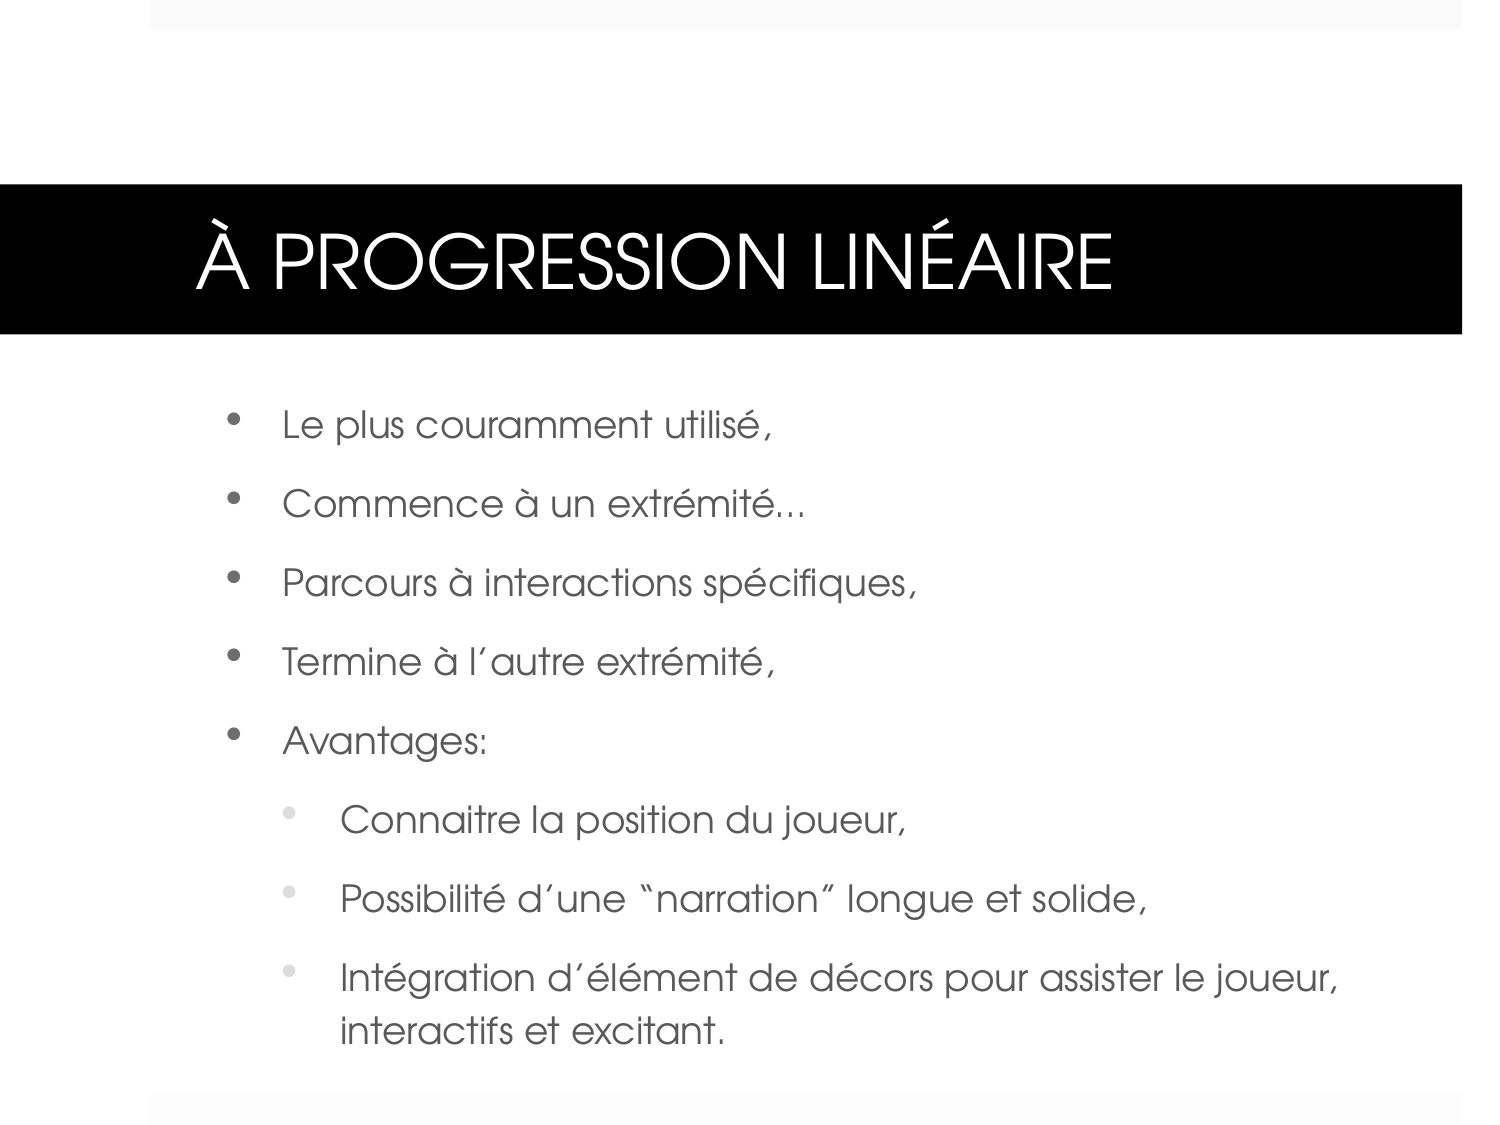

# À PROGRESSION LINÉAIRE
Le plus couramment utilisé,
Commence à un extrémité…
Parcours à interactions spécifiques,
Termine à l’autre extrémité,
Avantages:
Connaitre la position du joueur,
Possibilité d’une “narration” longue et solide,
Intégration d’élément de décors pour assister le joueur, interactifs et excitant.